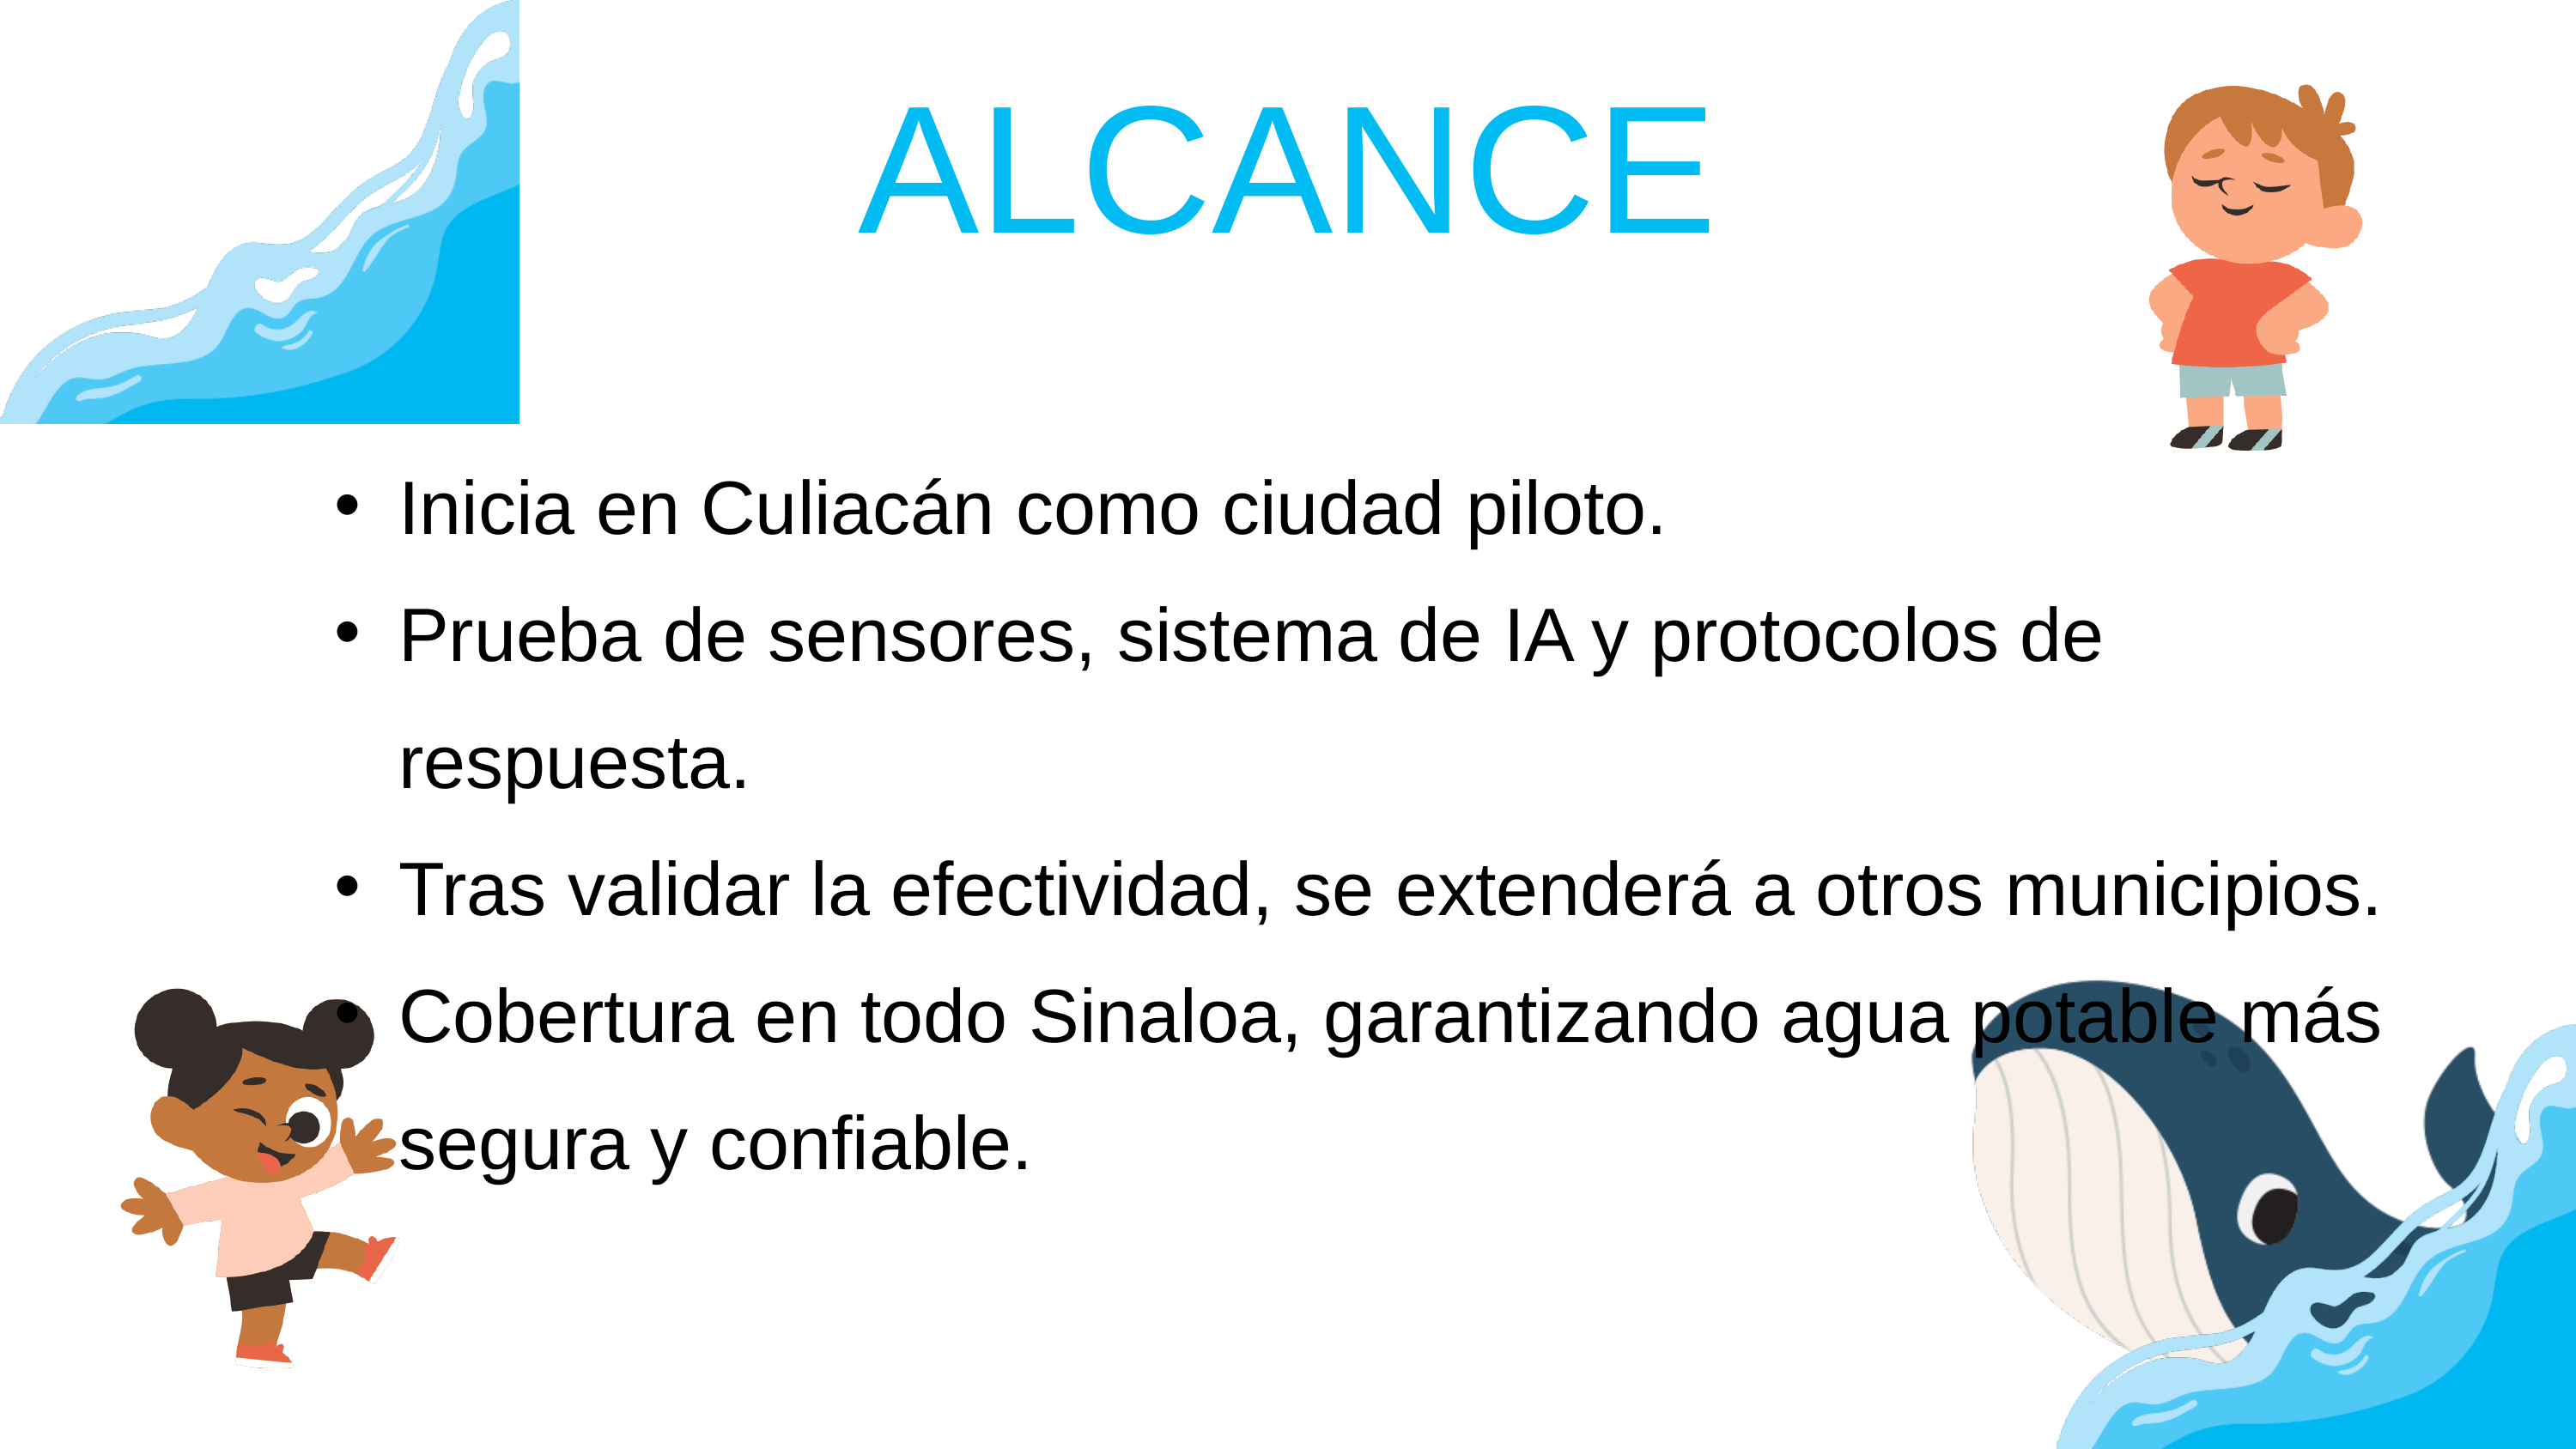

ALCANCE
Inicia en Culiacán como ciudad piloto.
Prueba de sensores, sistema de IA y protocolos de respuesta.
Tras validar la efectividad, se extenderá a otros municipios.
Cobertura en todo Sinaloa, garantizando agua potable más segura y confiable.